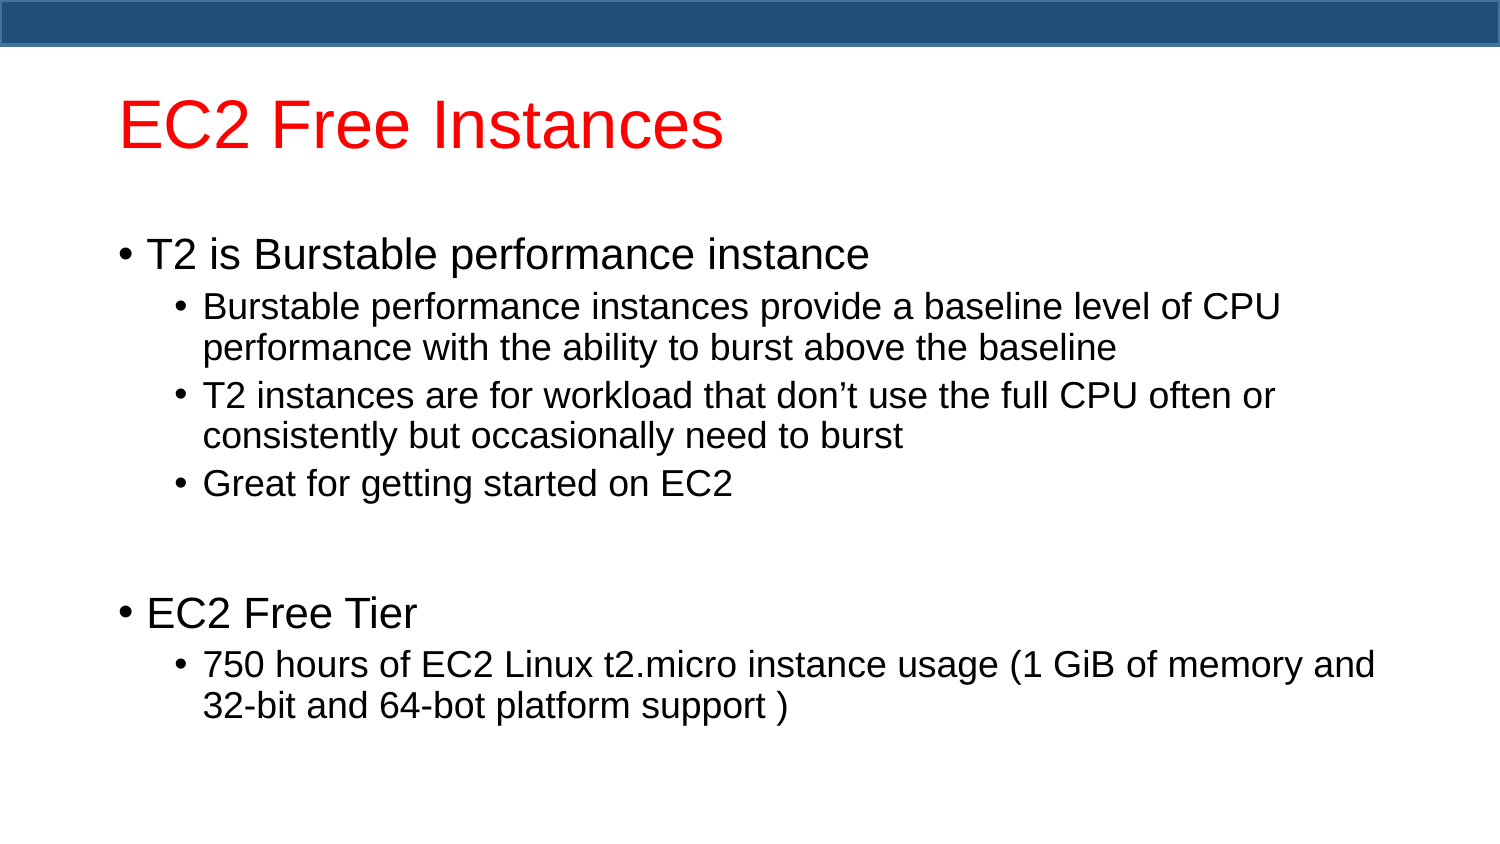

# EC2 Free Instances
T2 is Burstable performance instance
Burstable performance instances provide a baseline level of CPU performance with the ability to burst above the baseline
T2 instances are for workload that don’t use the full CPU often or consistently but occasionally need to burst
Great for getting started on EC2

EC2 Free Tier
750 hours of EC2 Linux t2.micro instance usage (1 GiB of memory and 32-bit and 64-bot platform support )